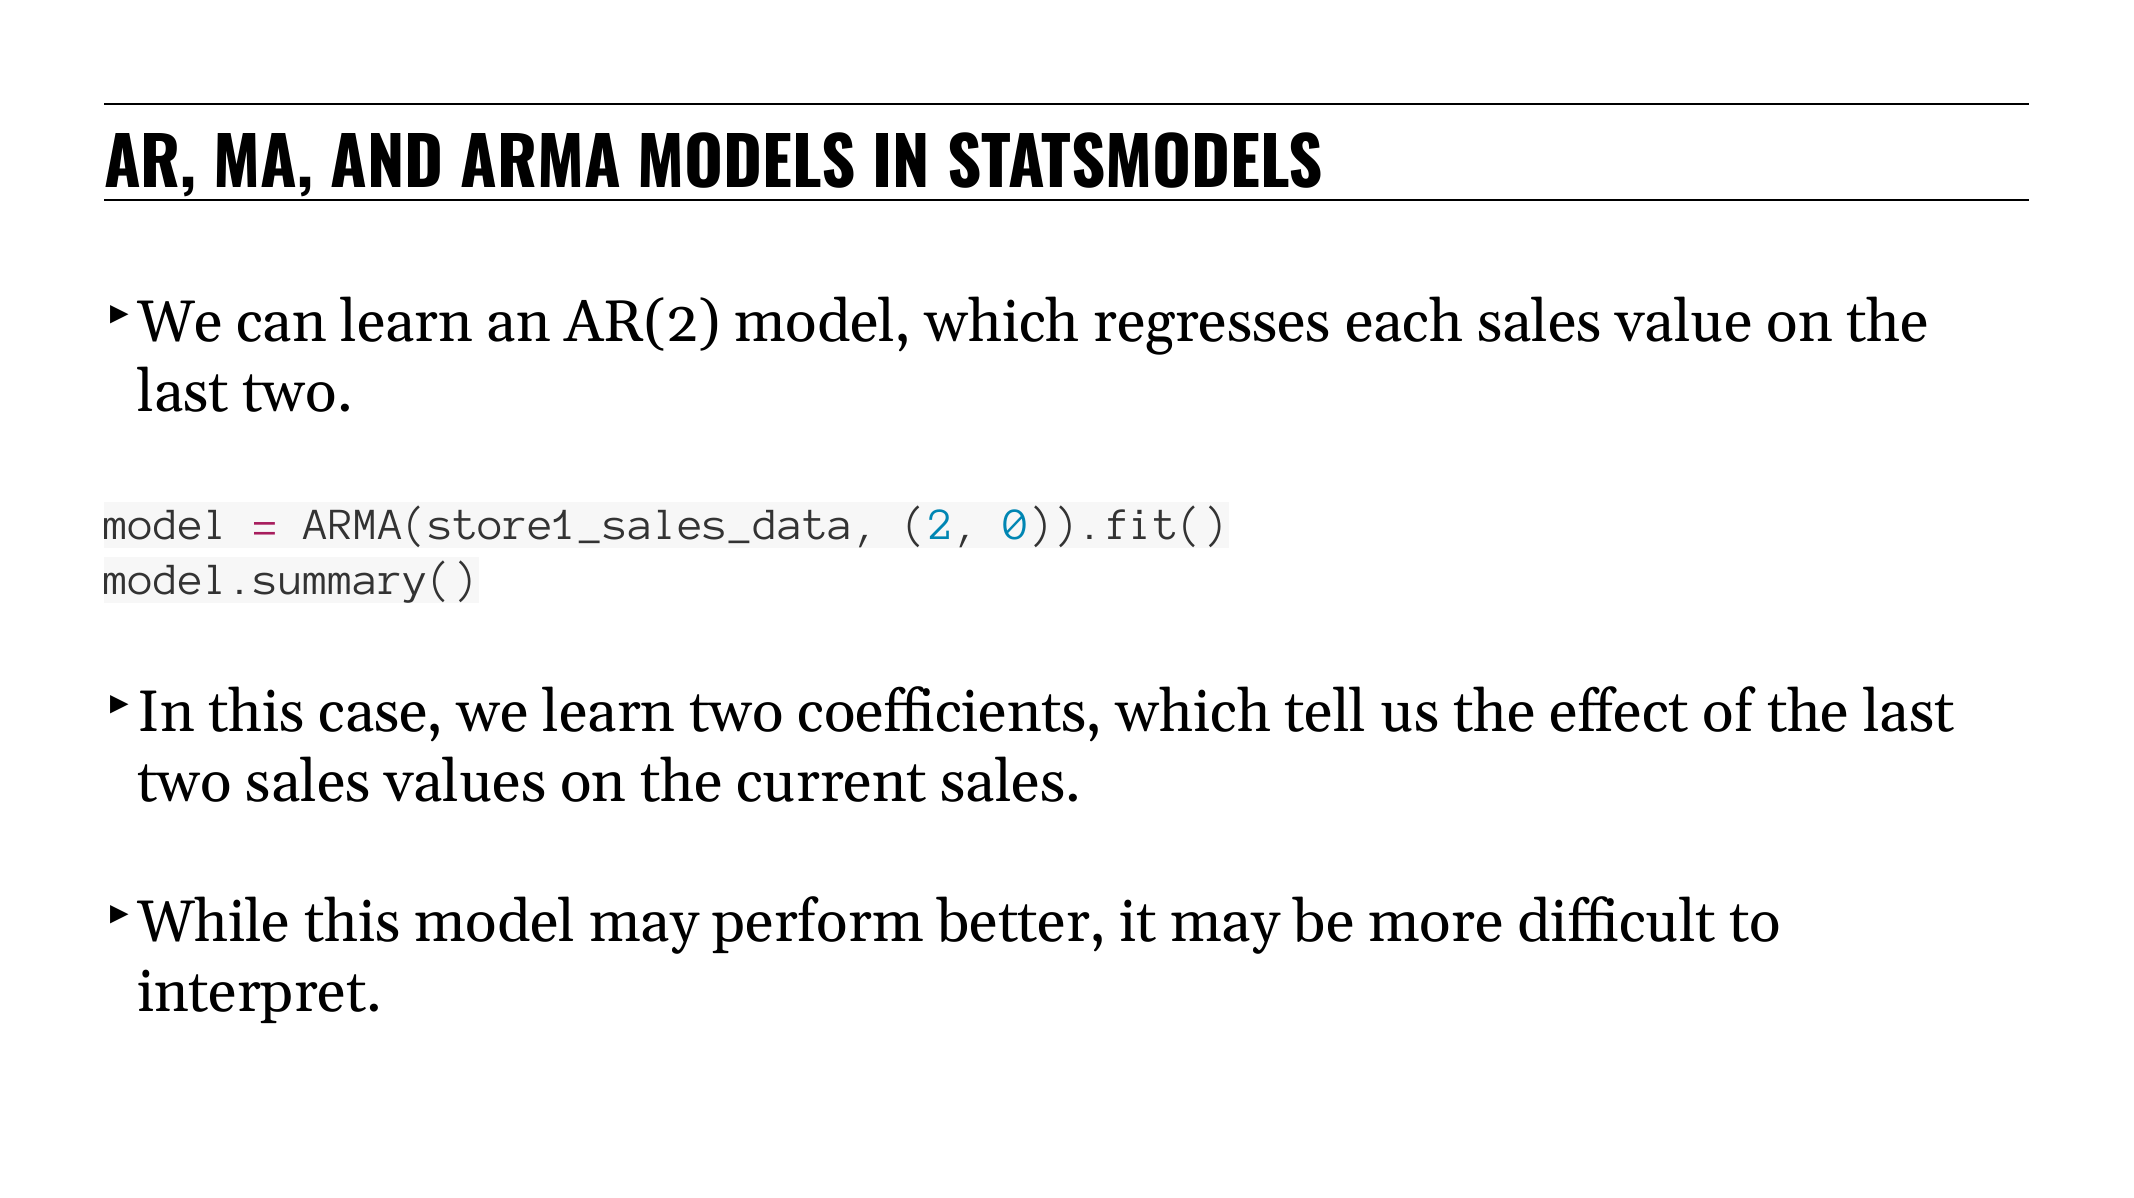

AR, MA, AND ARMA MODELS IN STATSMODELS

We can learn an AR(2) model, which regresses each sales value on the last two.

model = ARMA(store1_sales_data, (2, 0)).fit()
model.summary()

In this case, we learn two coefficients, which tell us the effect of the last two sales values on the current sales.

While this model may perform better, it may be more difficult to interpret.